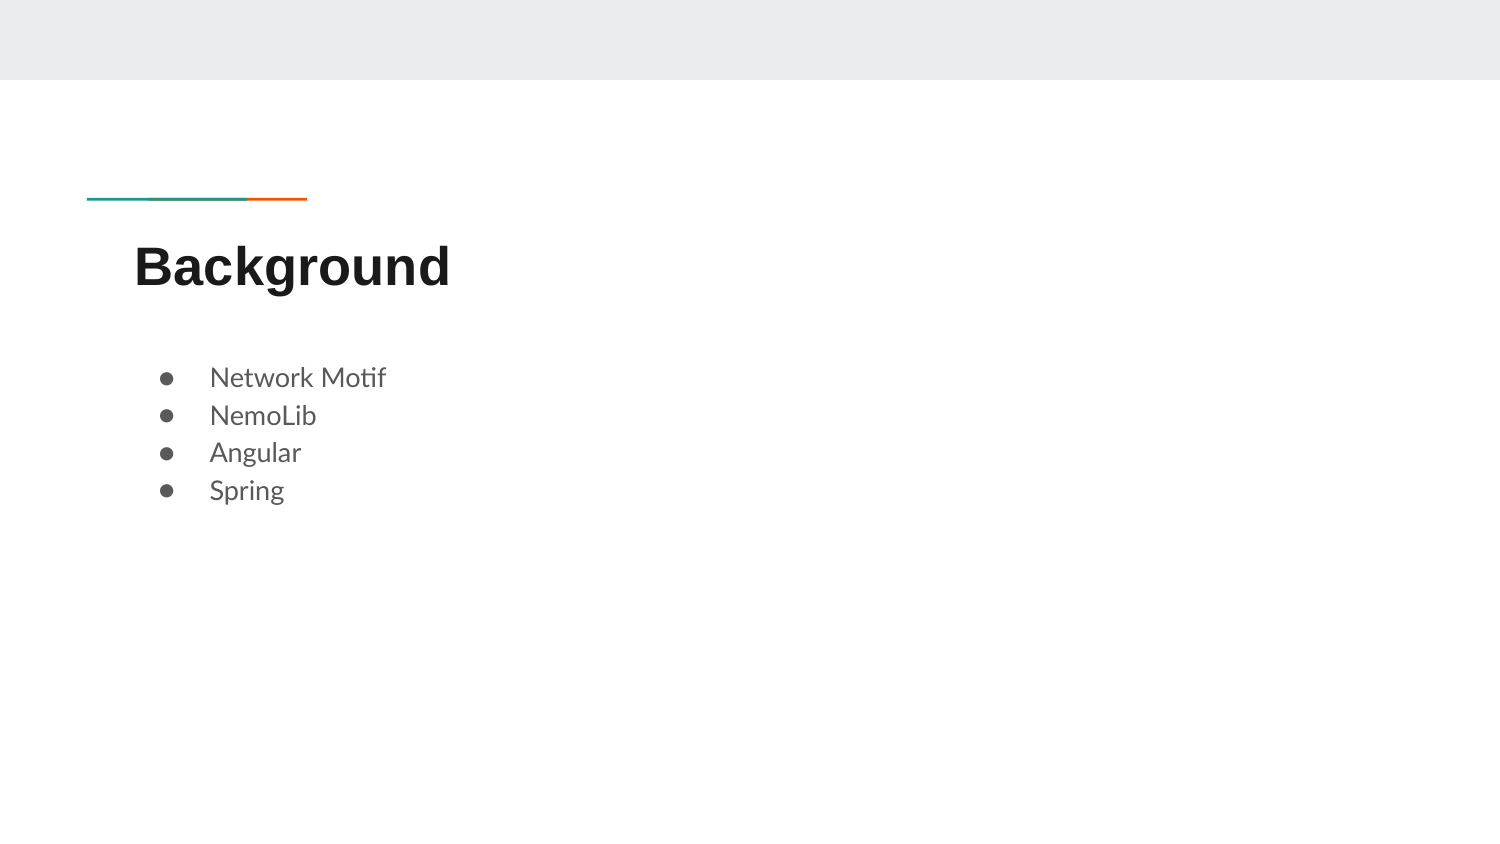

# Background
Network Motif
NemoLib
Angular
Spring